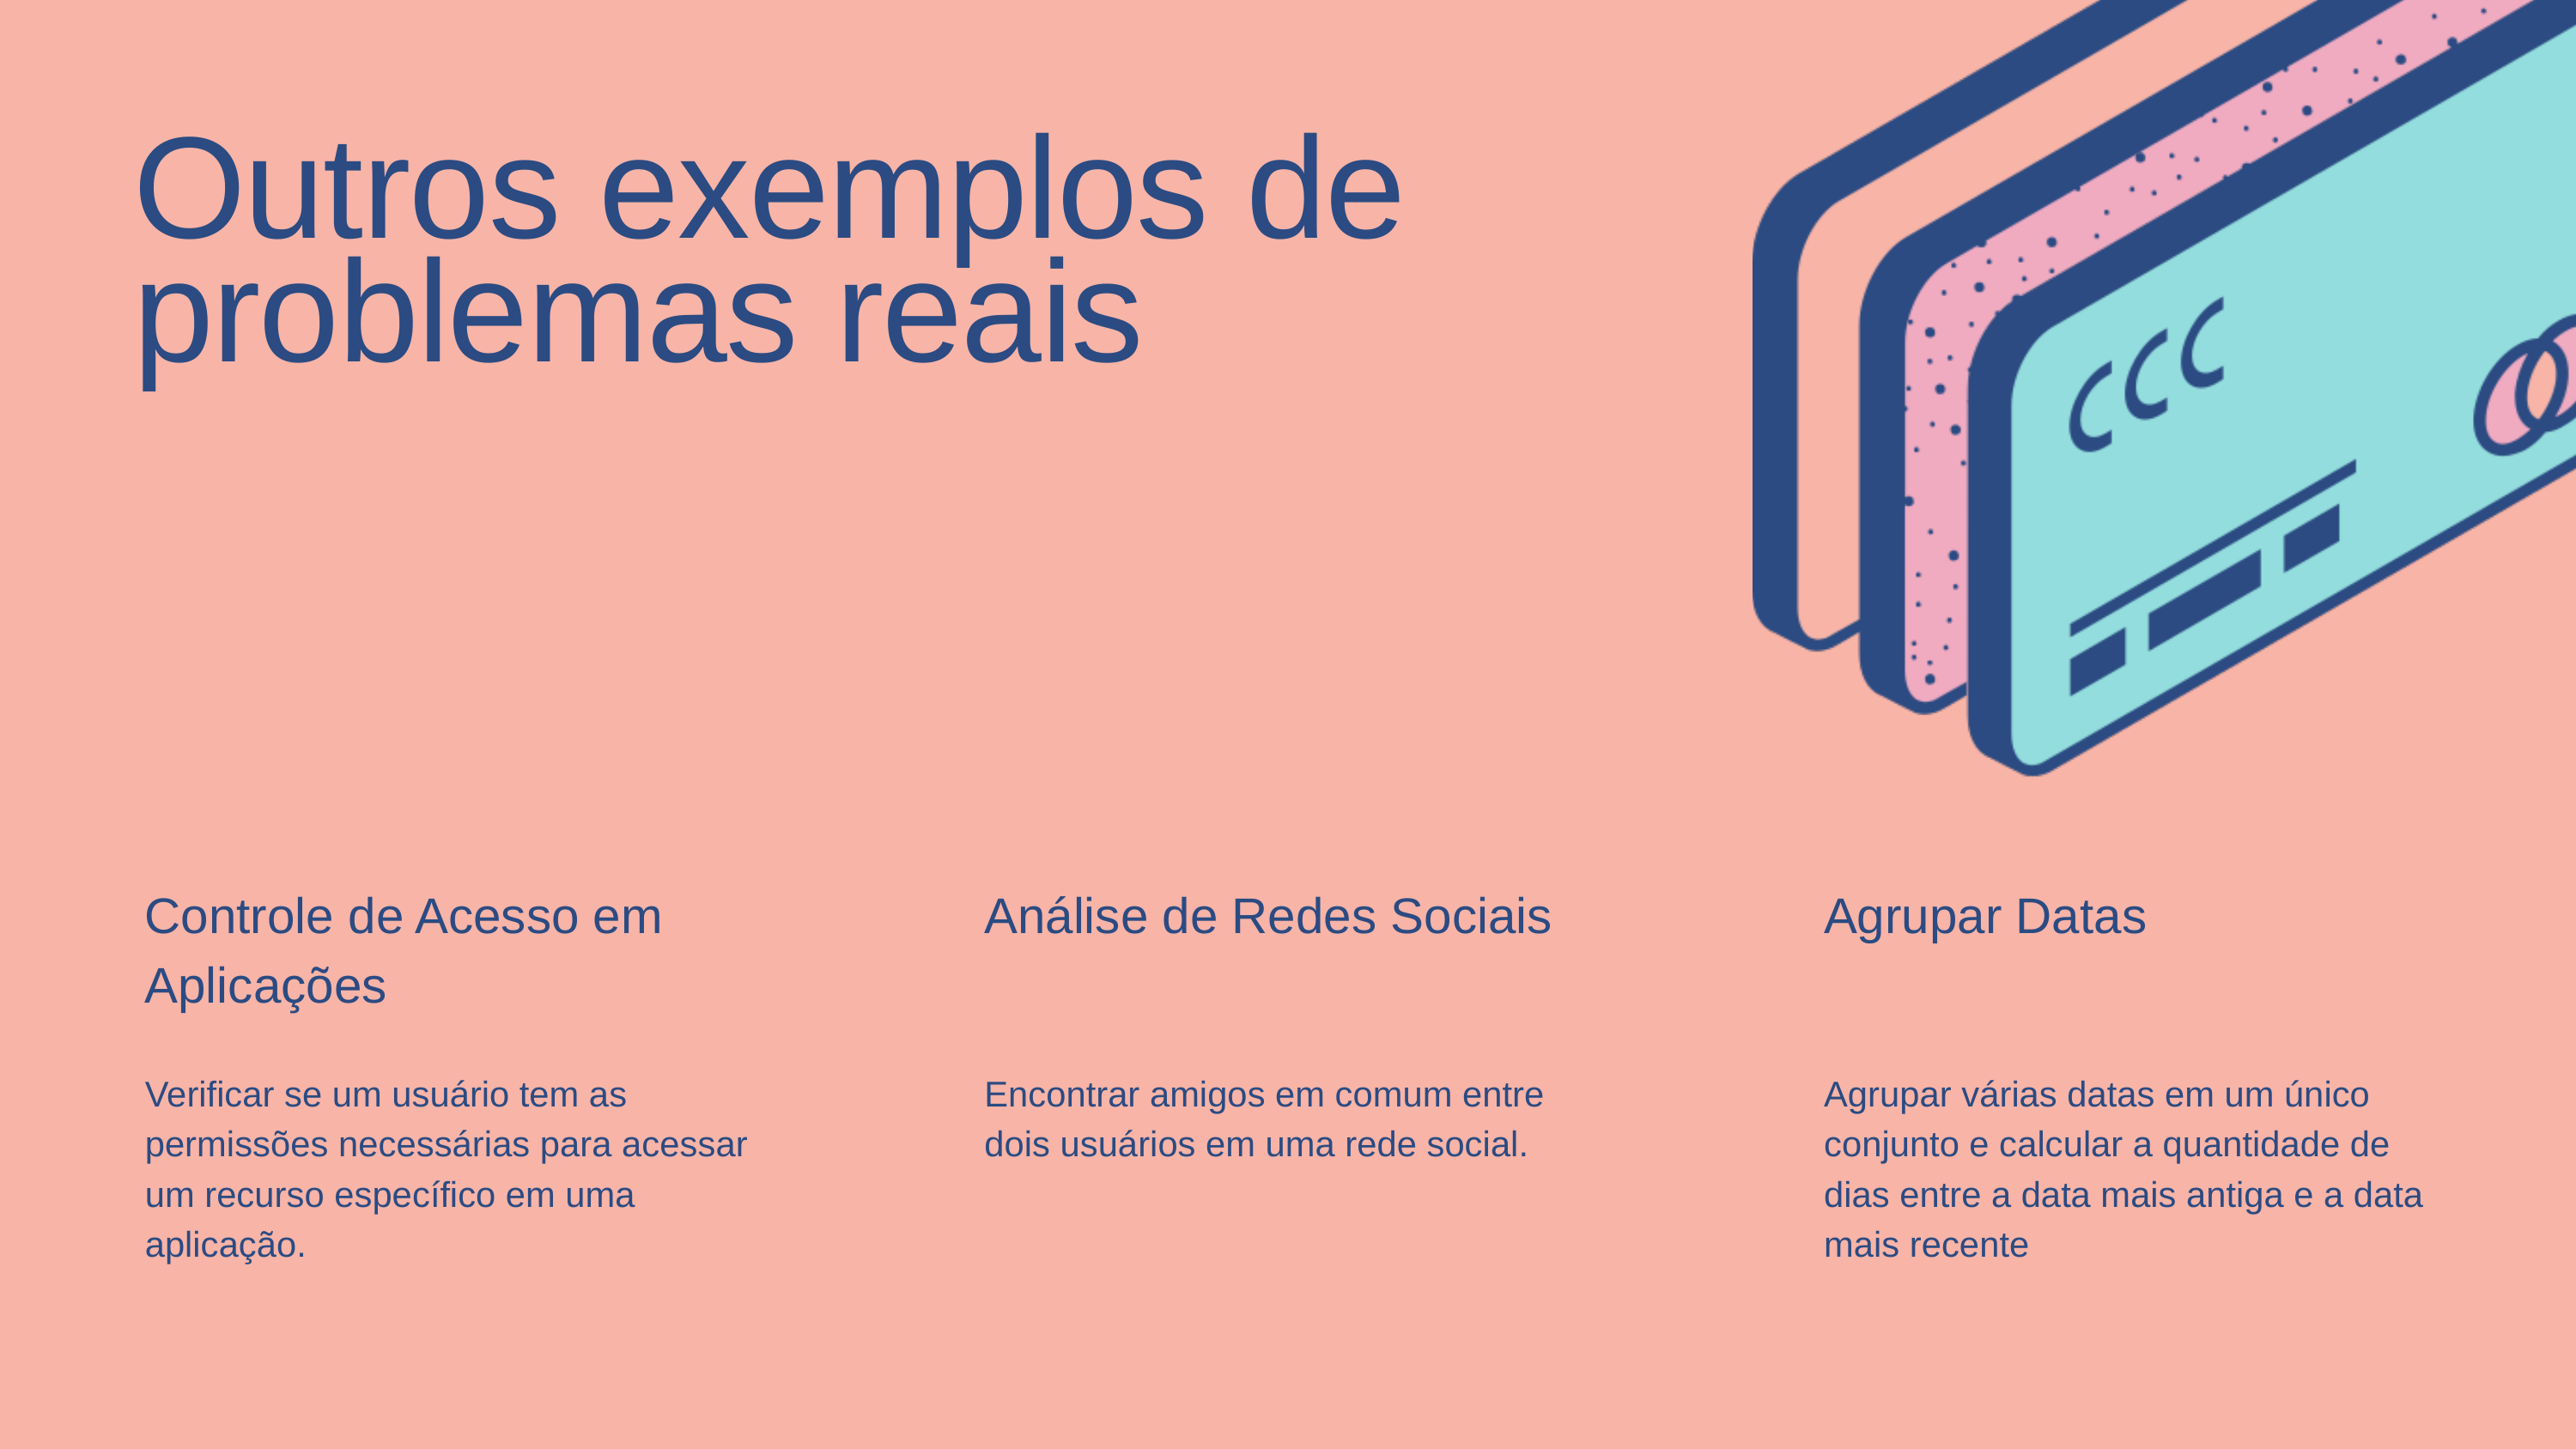

Outros exemplos de problemas reais

Controle de Acesso em Aplicações

Análise de Redes Sociais

Agrupar Datas

Verificar se um usuário tem as permissões necessárias para acessar um recurso específico em uma aplicação.
Encontrar amigos em comum entre dois usuários em uma rede social.
Agrupar várias datas em um único conjunto e calcular a quantidade de dias entre a data mais antiga e a data mais recente